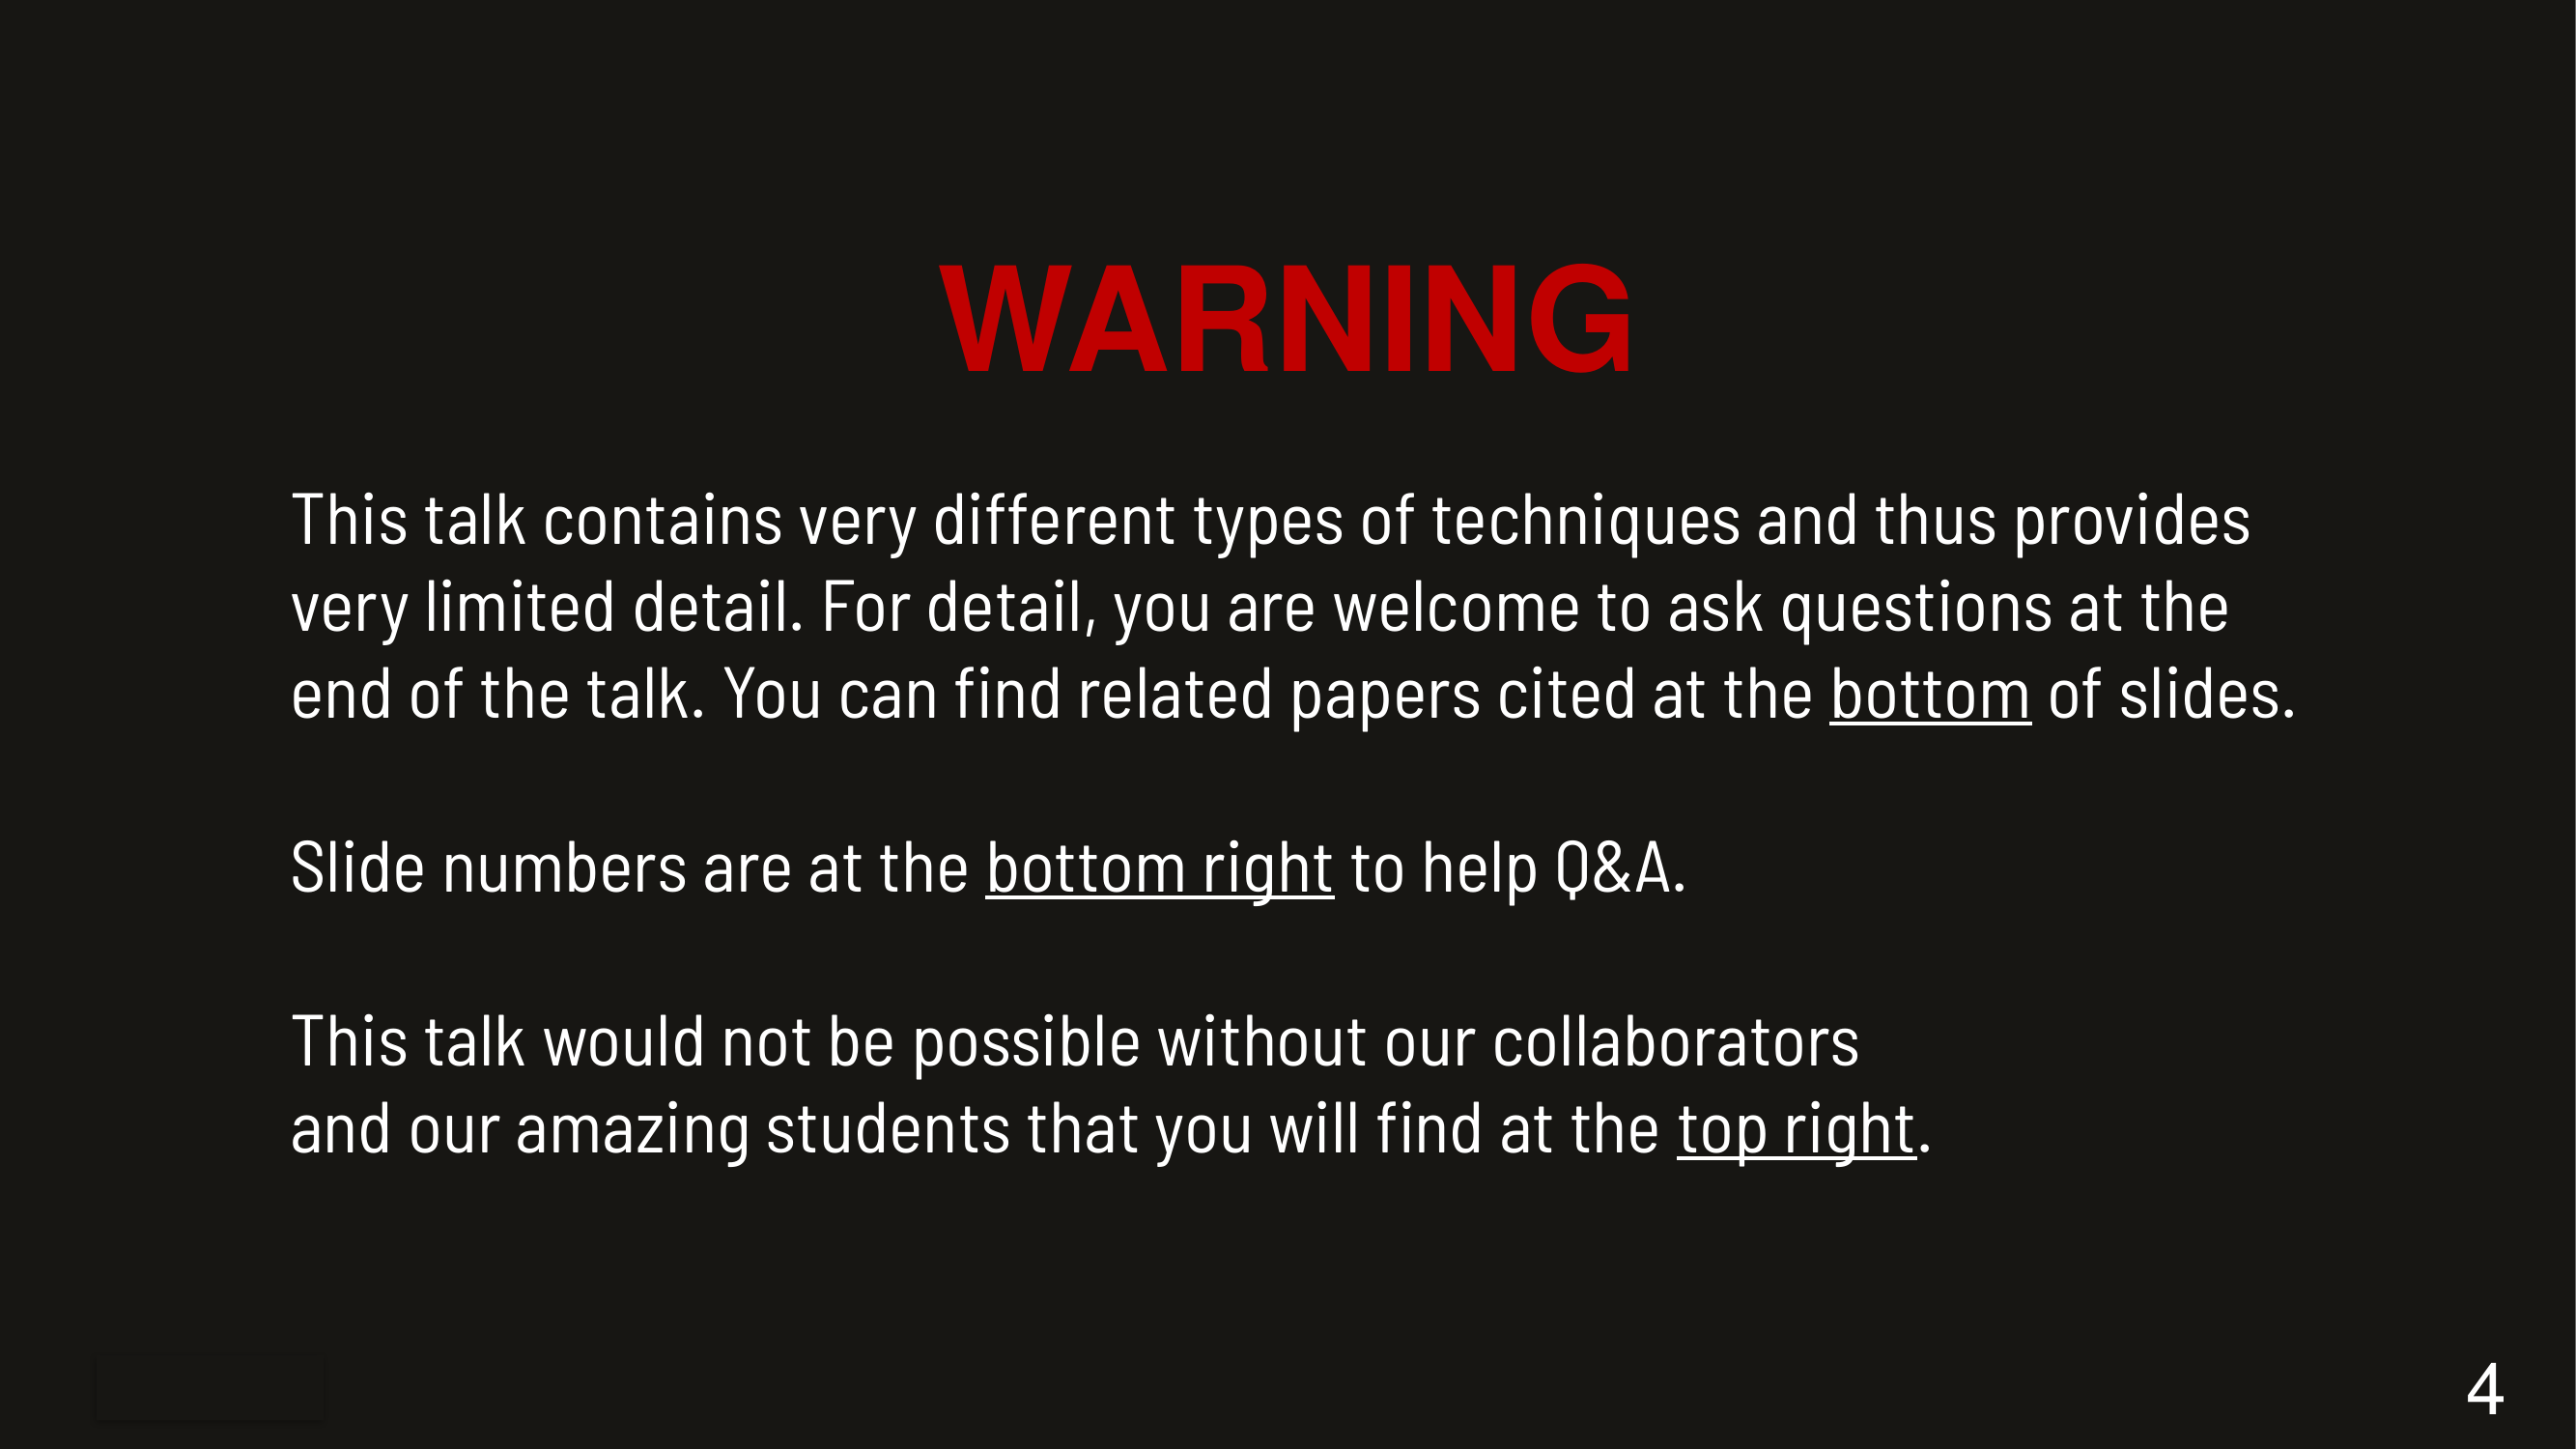

# WARNING
This talk contains very different types of techniques and thus provides very limited detail. For detail, you are welcome to ask questions at the end of the talk. You can find related papers cited at the bottom of slides.

Slide numbers are at the bottom right to help Q&A.

This talk would not be possible without our collaborators
and our amazing students that you will find at the top right.

4